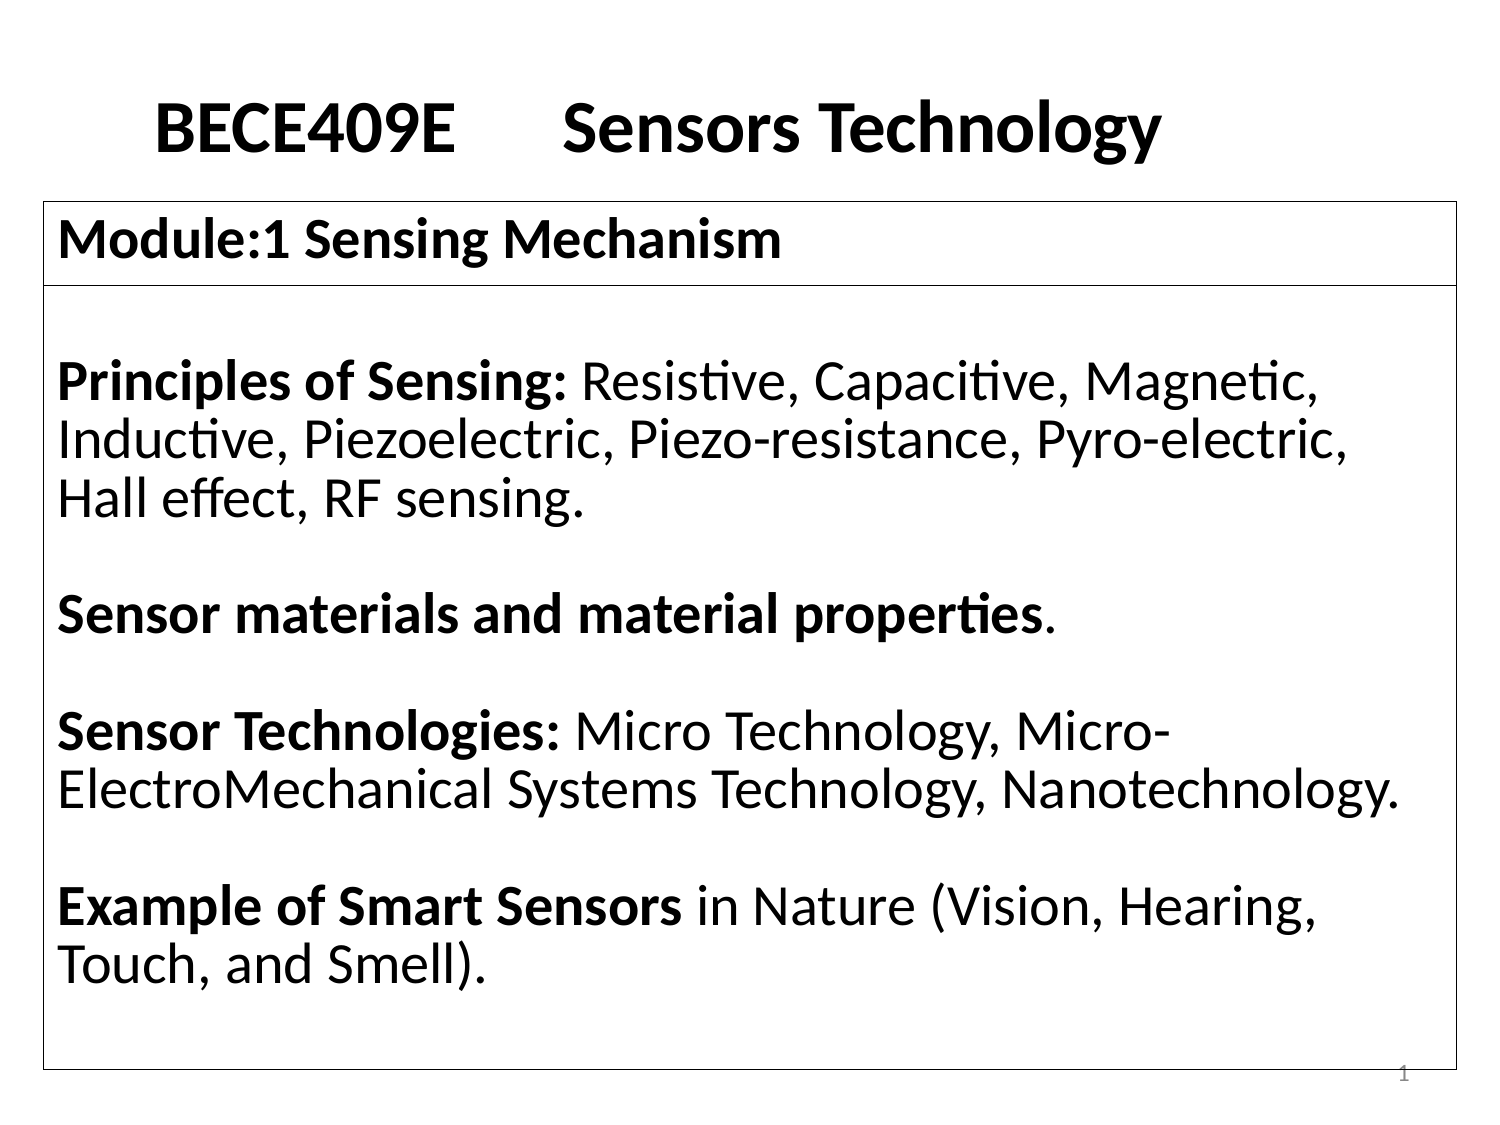

BECE409E
# Sensors Technology
| Module:1 Sensing Mechanism |
| --- |
| Principles of Sensing: Resistive, Capacitive, Magnetic, Inductive, Piezoelectric, Piezo-resistance, Pyro-electric, Hall effect, RF sensing. Sensor materials and material properties. Sensor Technologies: Micro Technology, Micro-ElectroMechanical Systems Technology, Nanotechnology. Example of Smart Sensors in Nature (Vision, Hearing, Touch, and Smell). |

1